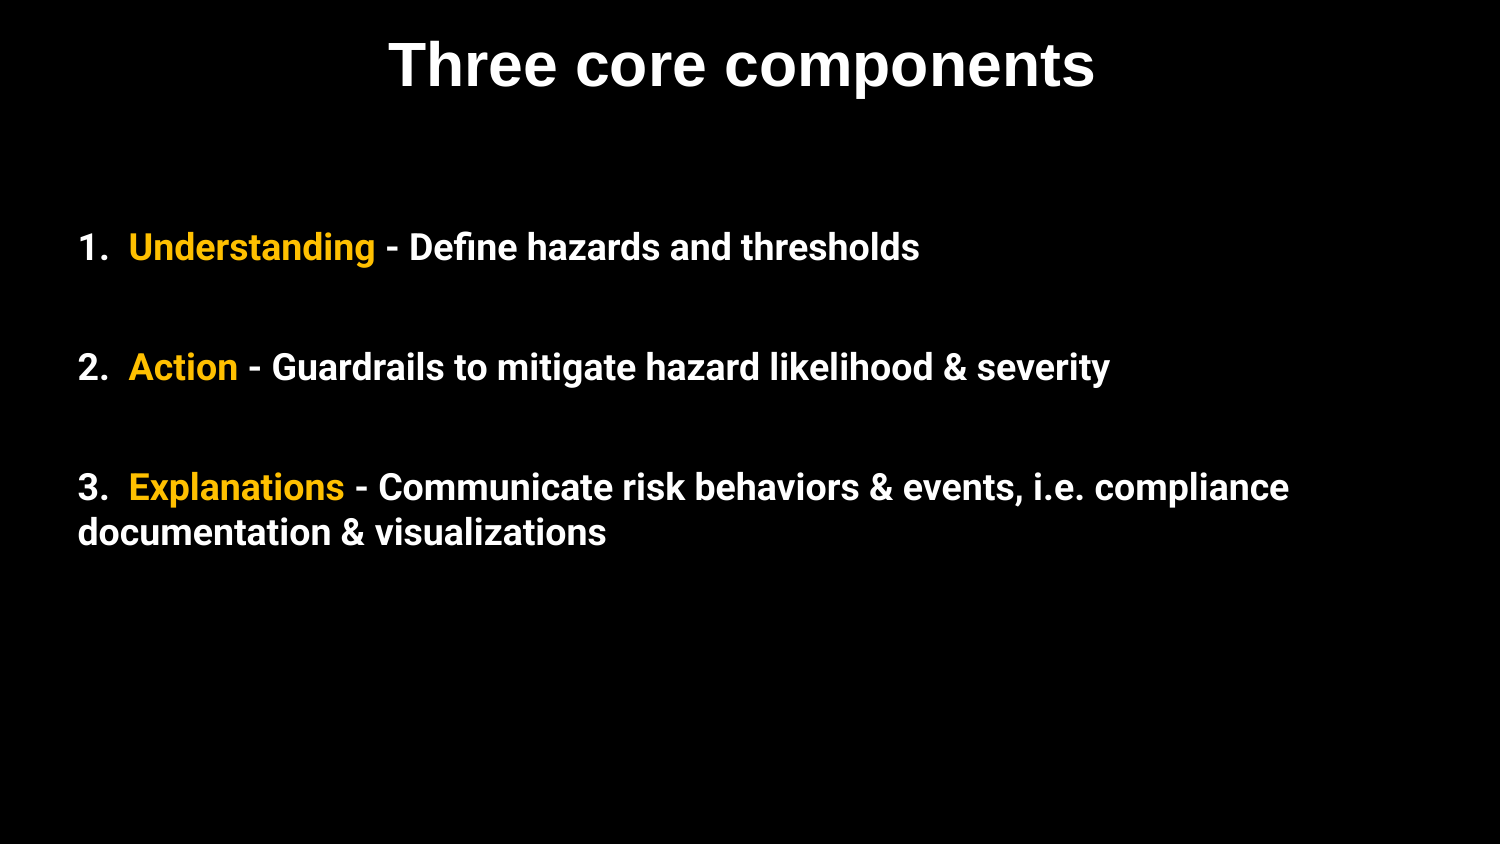

Three core components
1.  Understanding - Define hazards and thresholds
2.  Action - Guardrails to mitigate hazard likelihood & severity
3.  Explanations - Communicate risk behaviors & events, i.e. compliance documentation & visualizations